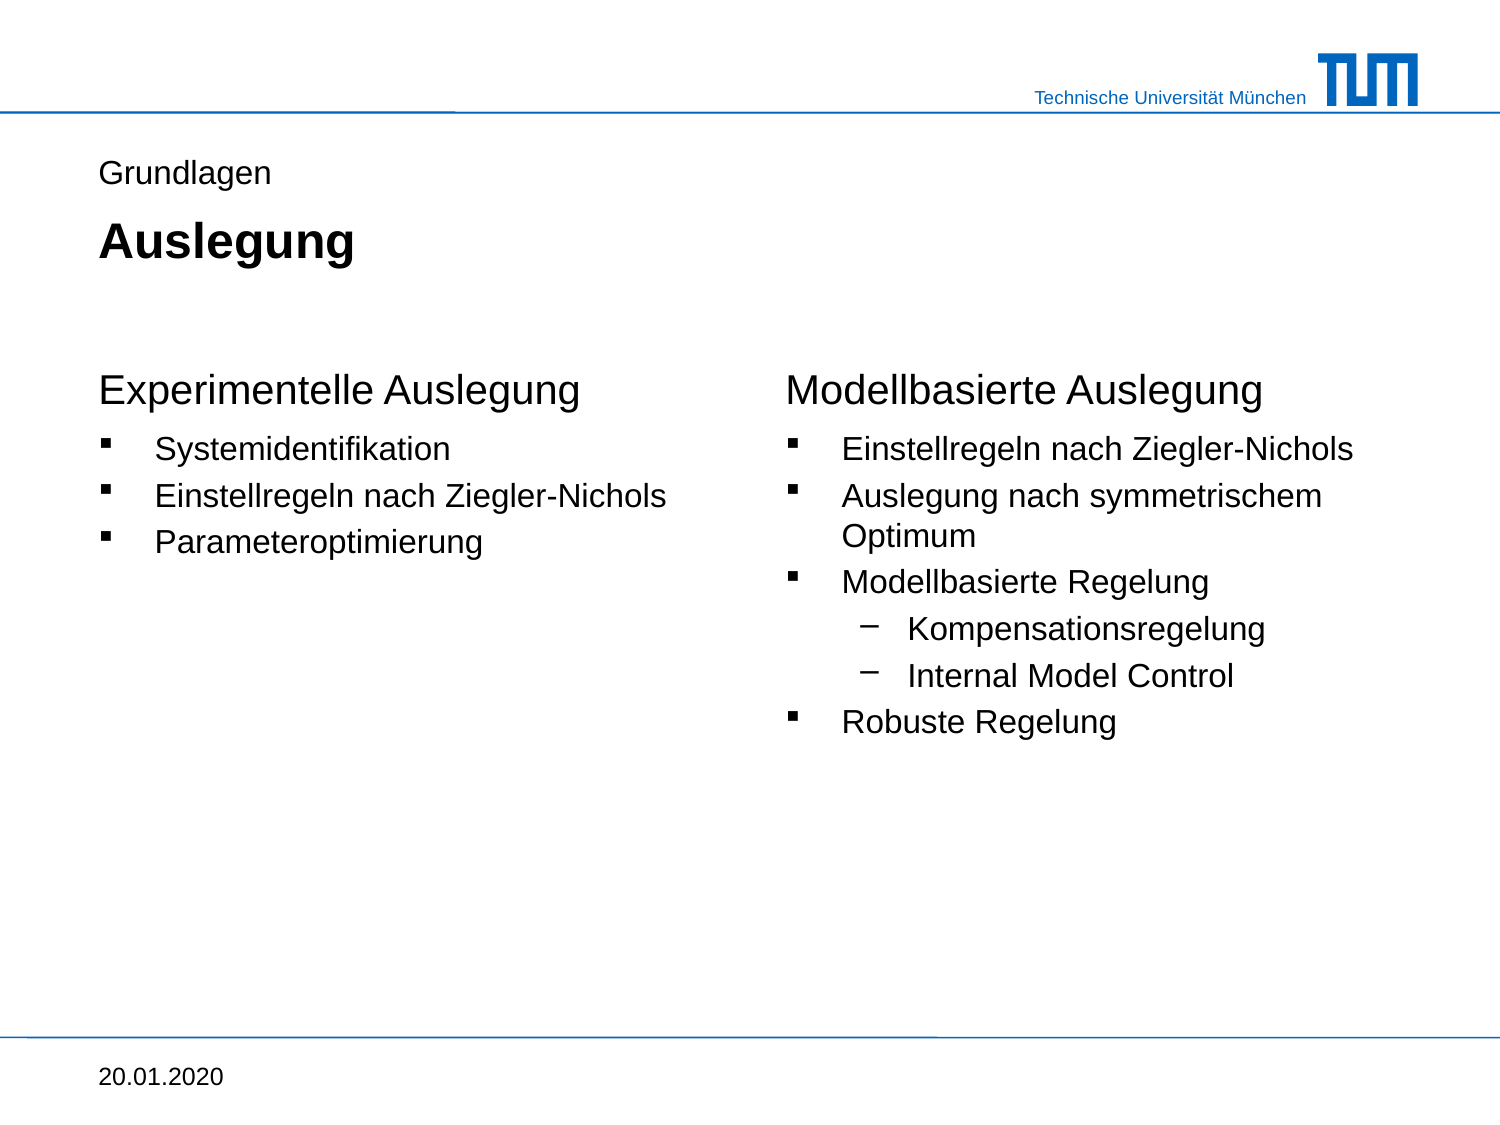

Grundlagen
Auslegung
Experimentelle Auslegung
Modellbasierte Auslegung
Systemidentifikation
Einstellregeln nach Ziegler-Nichols
Parameteroptimierung

Einstellregeln nach Ziegler-Nichols
Auslegung nach symmetrischem Optimum
Modellbasierte Regelung
Kompensationsregelung
Internal Model Control
Robuste Regelung
20.01.2020